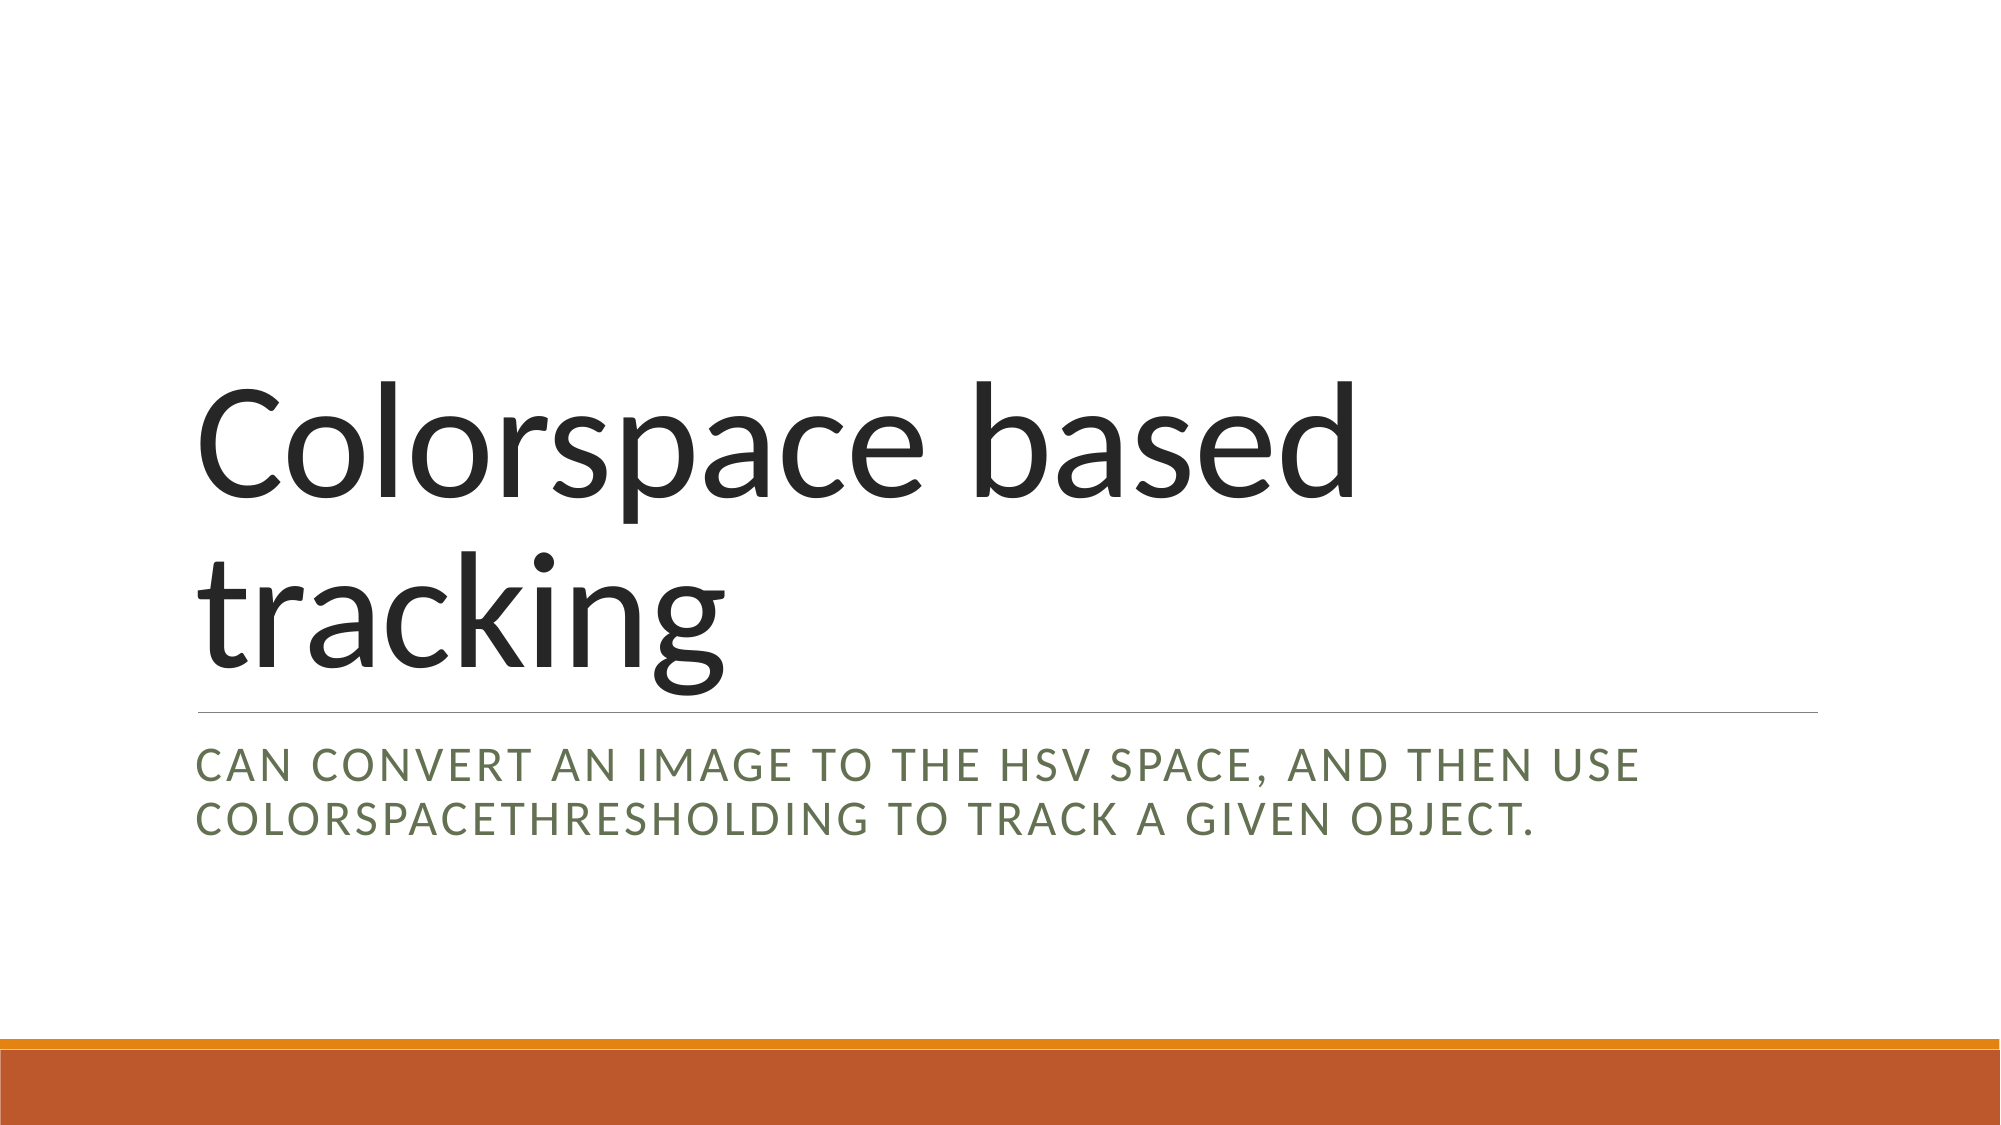

# Colorspace based tracking
can convert an image to the HSV space, and then use colorspacethresholding to track a given object.